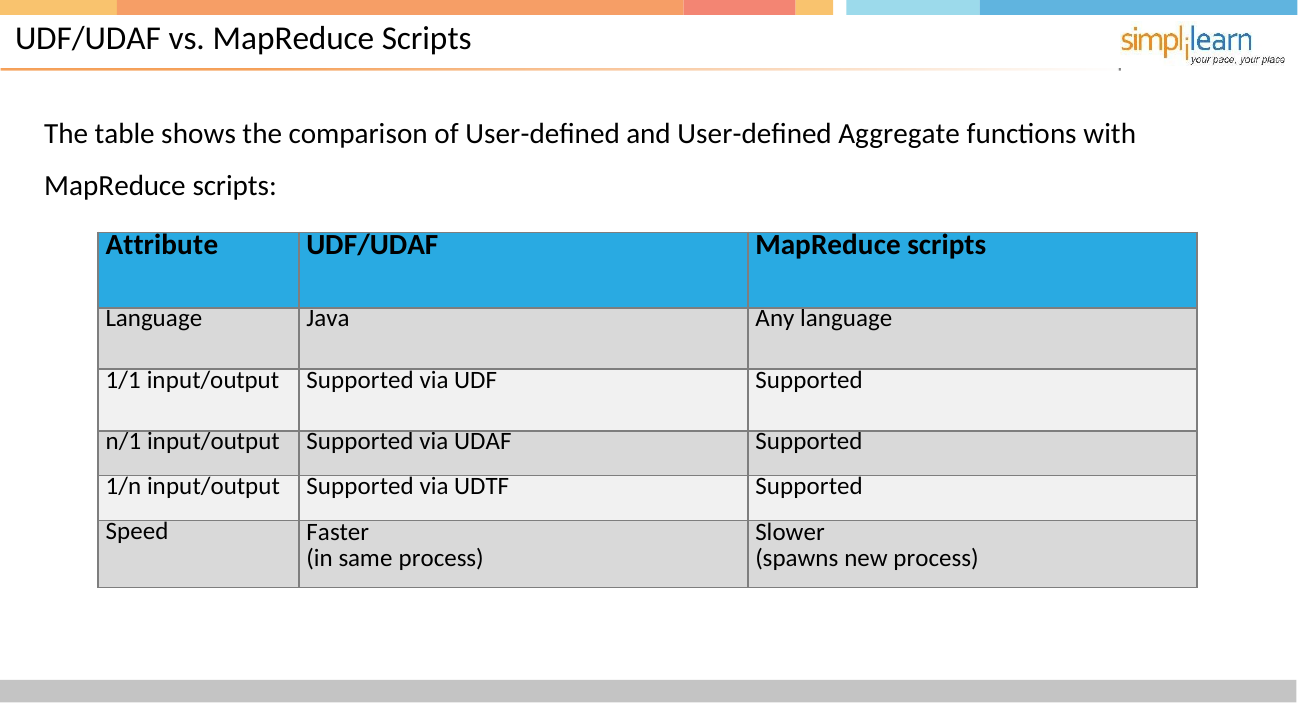

# UDF/UDAF vs. MapReduce Scripts

The table shows the comparison of User-defined and User-defined Aggregate functions with
MapReduce scripts:
| Attribute | UDF/UDAF | MapReduce scripts |
| --- | --- | --- |
| Language | Java | Any language |
| 1/1 input/output | Supported via UDF | Supported |
| n/1 input/output | Supported via UDAF | Supported |
| 1/n input/output | Supported via UDTF | Supported |
| Speed | Faster (in same process) | Slower (spawns new process) |